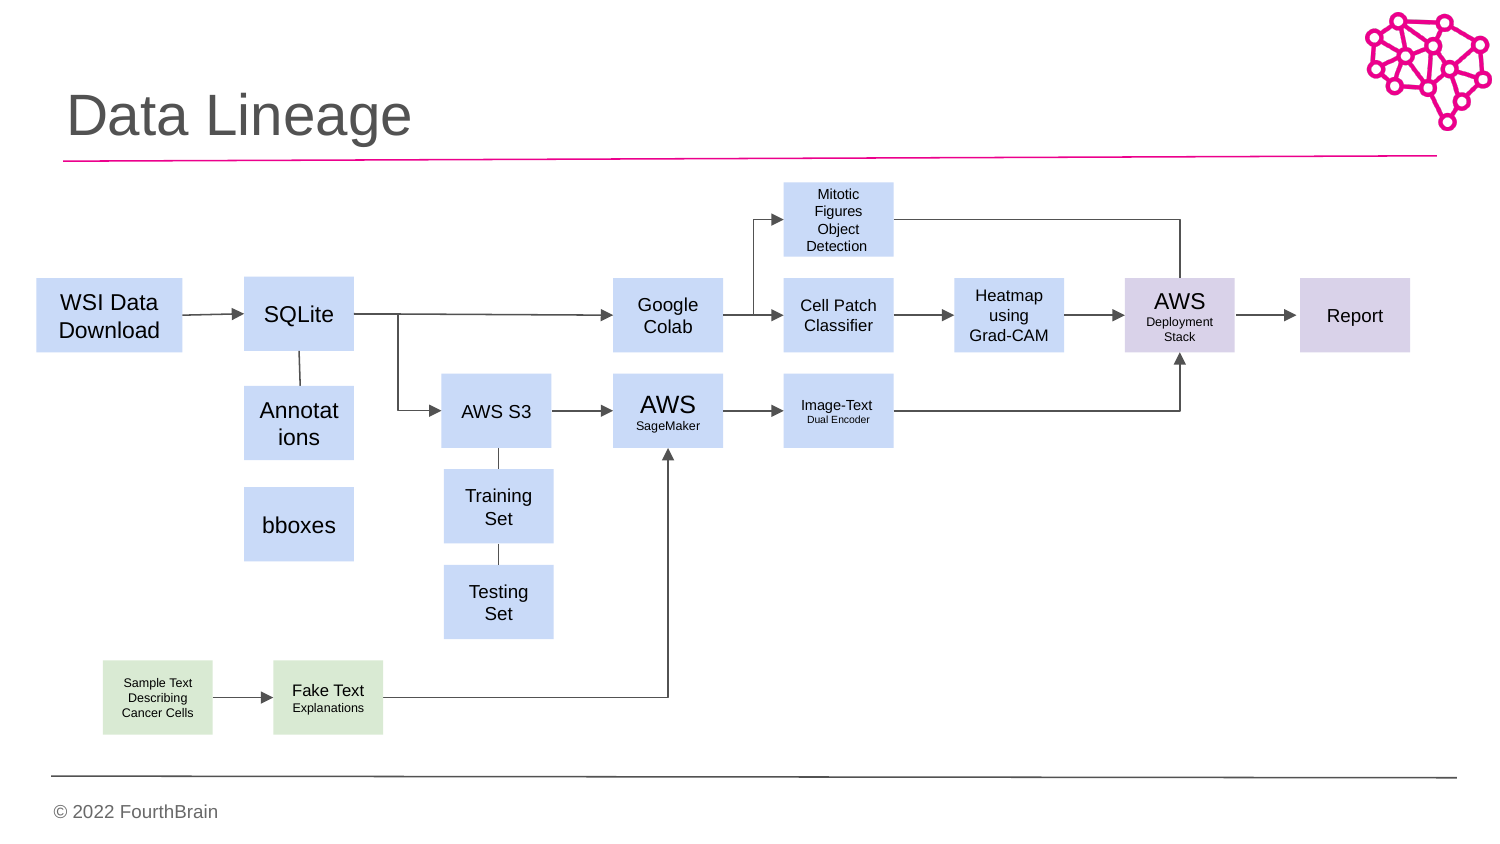

# Data Lineage
Mitotic Figures Object Detection
SQLite
Google Colab
Report
WSI Data Download
Cell Patch Classifier
Heatmap using
Grad-CAM
AWS Deployment Stack
AWS S3
AWS
SageMaker
Image-Text
Dual Encoder
Annotations
Training Set
bboxes
Testing Set
Sample Text Describing Cancer Cells
Fake Text Explanations